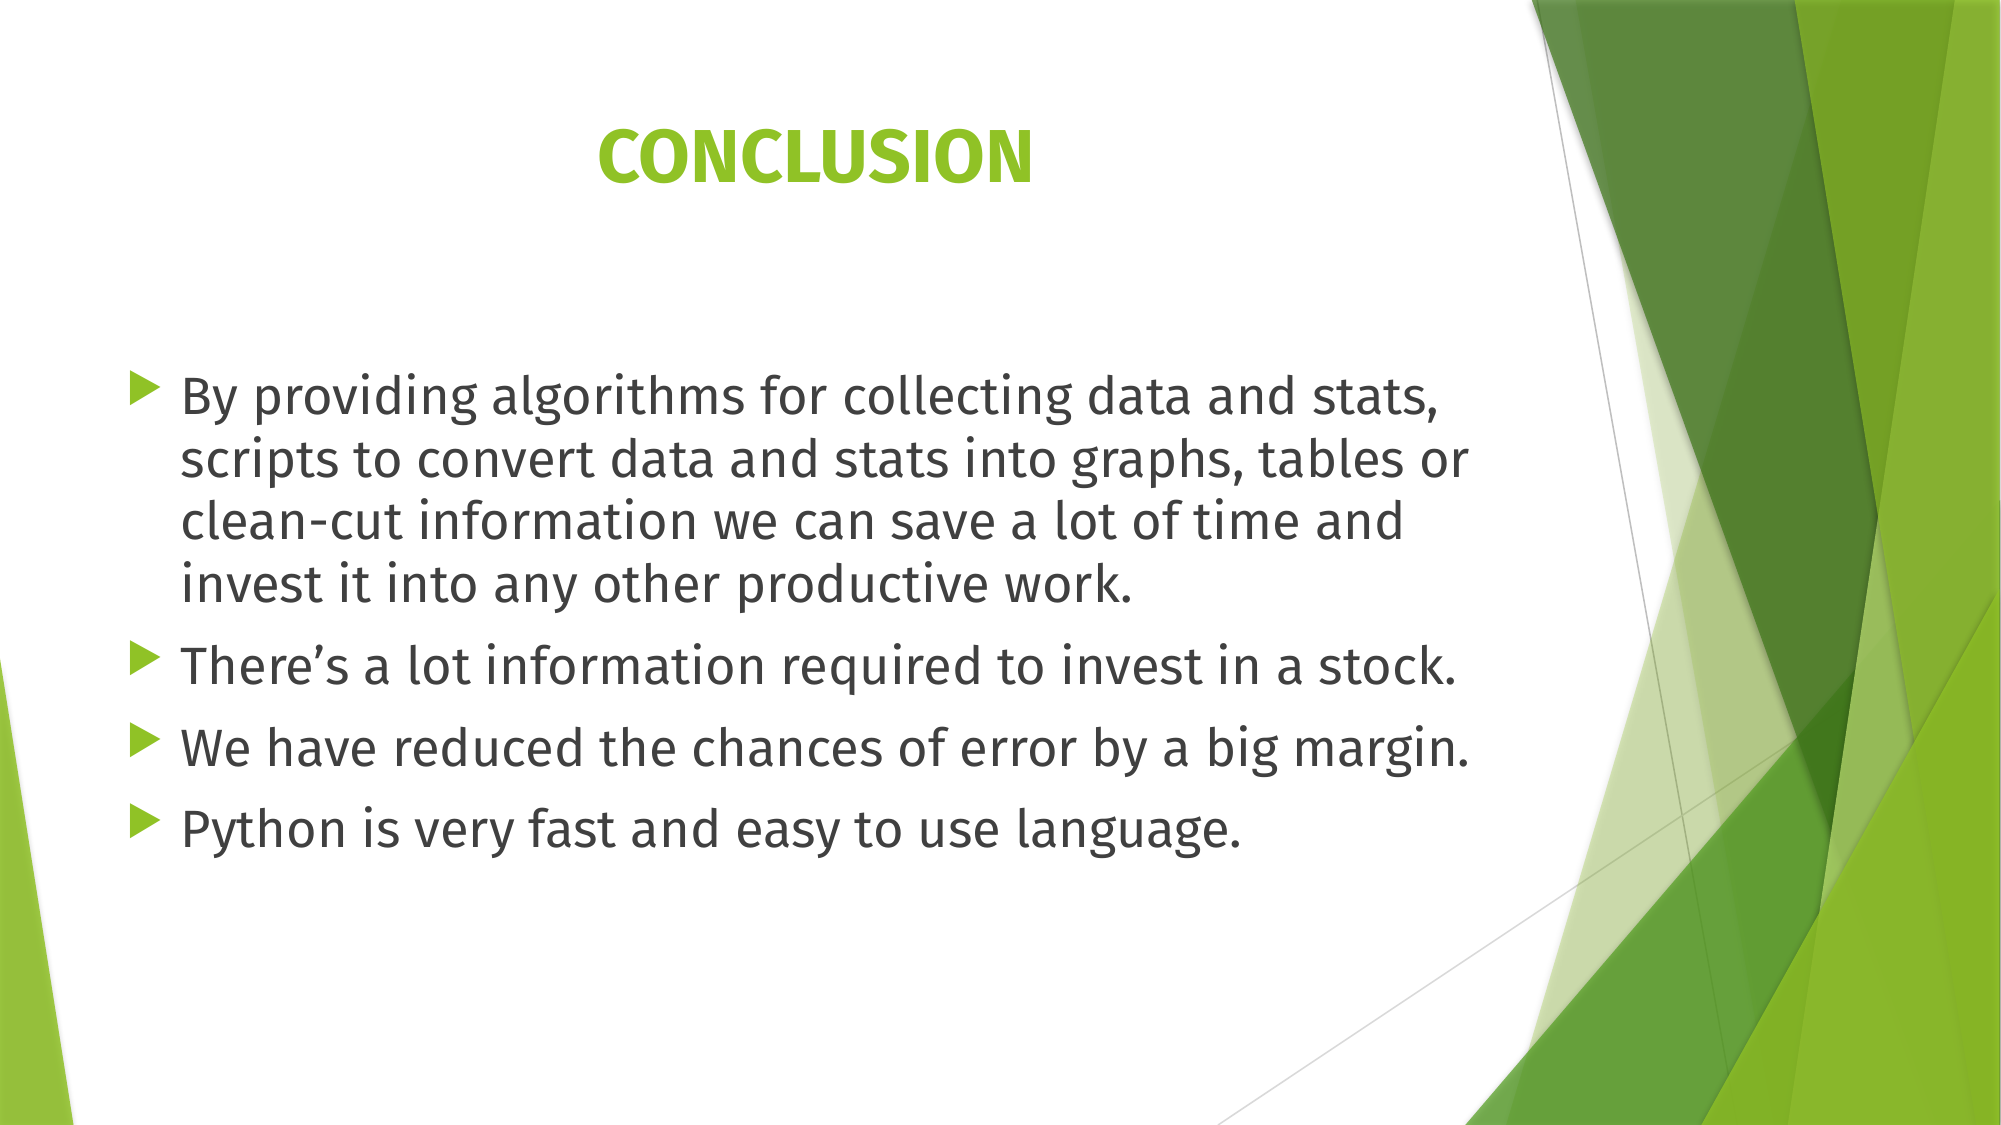

# CONCLUSION
By providing algorithms for collecting data and stats, scripts to convert data and stats into graphs, tables or clean-cut information we can save a lot of time and invest it into any other productive work.
There’s a lot information required to invest in a stock.
We have reduced the chances of error by a big margin.
Python is very fast and easy to use language.